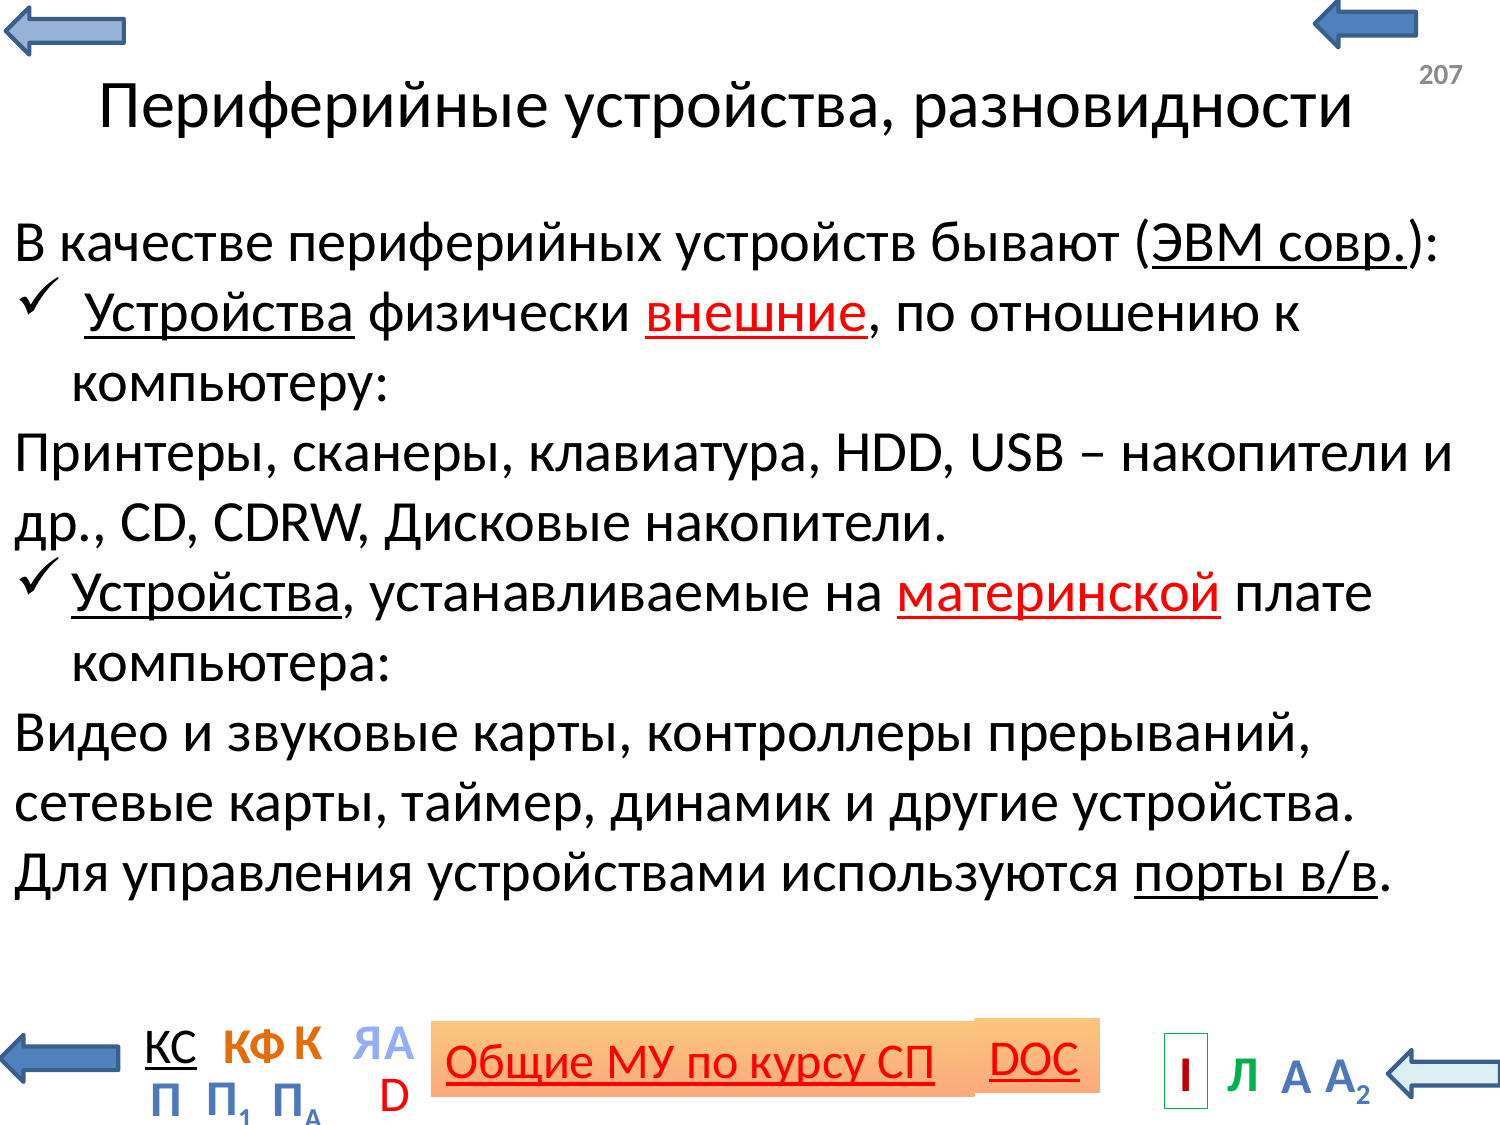

# Периферийные устройства, разновидности
207
В качестве периферийных устройств бывают (ЭВМ совр.):
 Устройства физически внешние, по отношению к компьютеру:
Принтеры, сканеры, клавиатура, HDD, USB – накопители и др., CD, CDRW, Дисковые накопители.
Устройства, устанавливаемые на материнской плате компьютера:
Видео и звуковые карты, контроллеры прерываний, сетевые карты, таймер, динамик и другие устройства.
Для управления устройствами используются порты в/в.